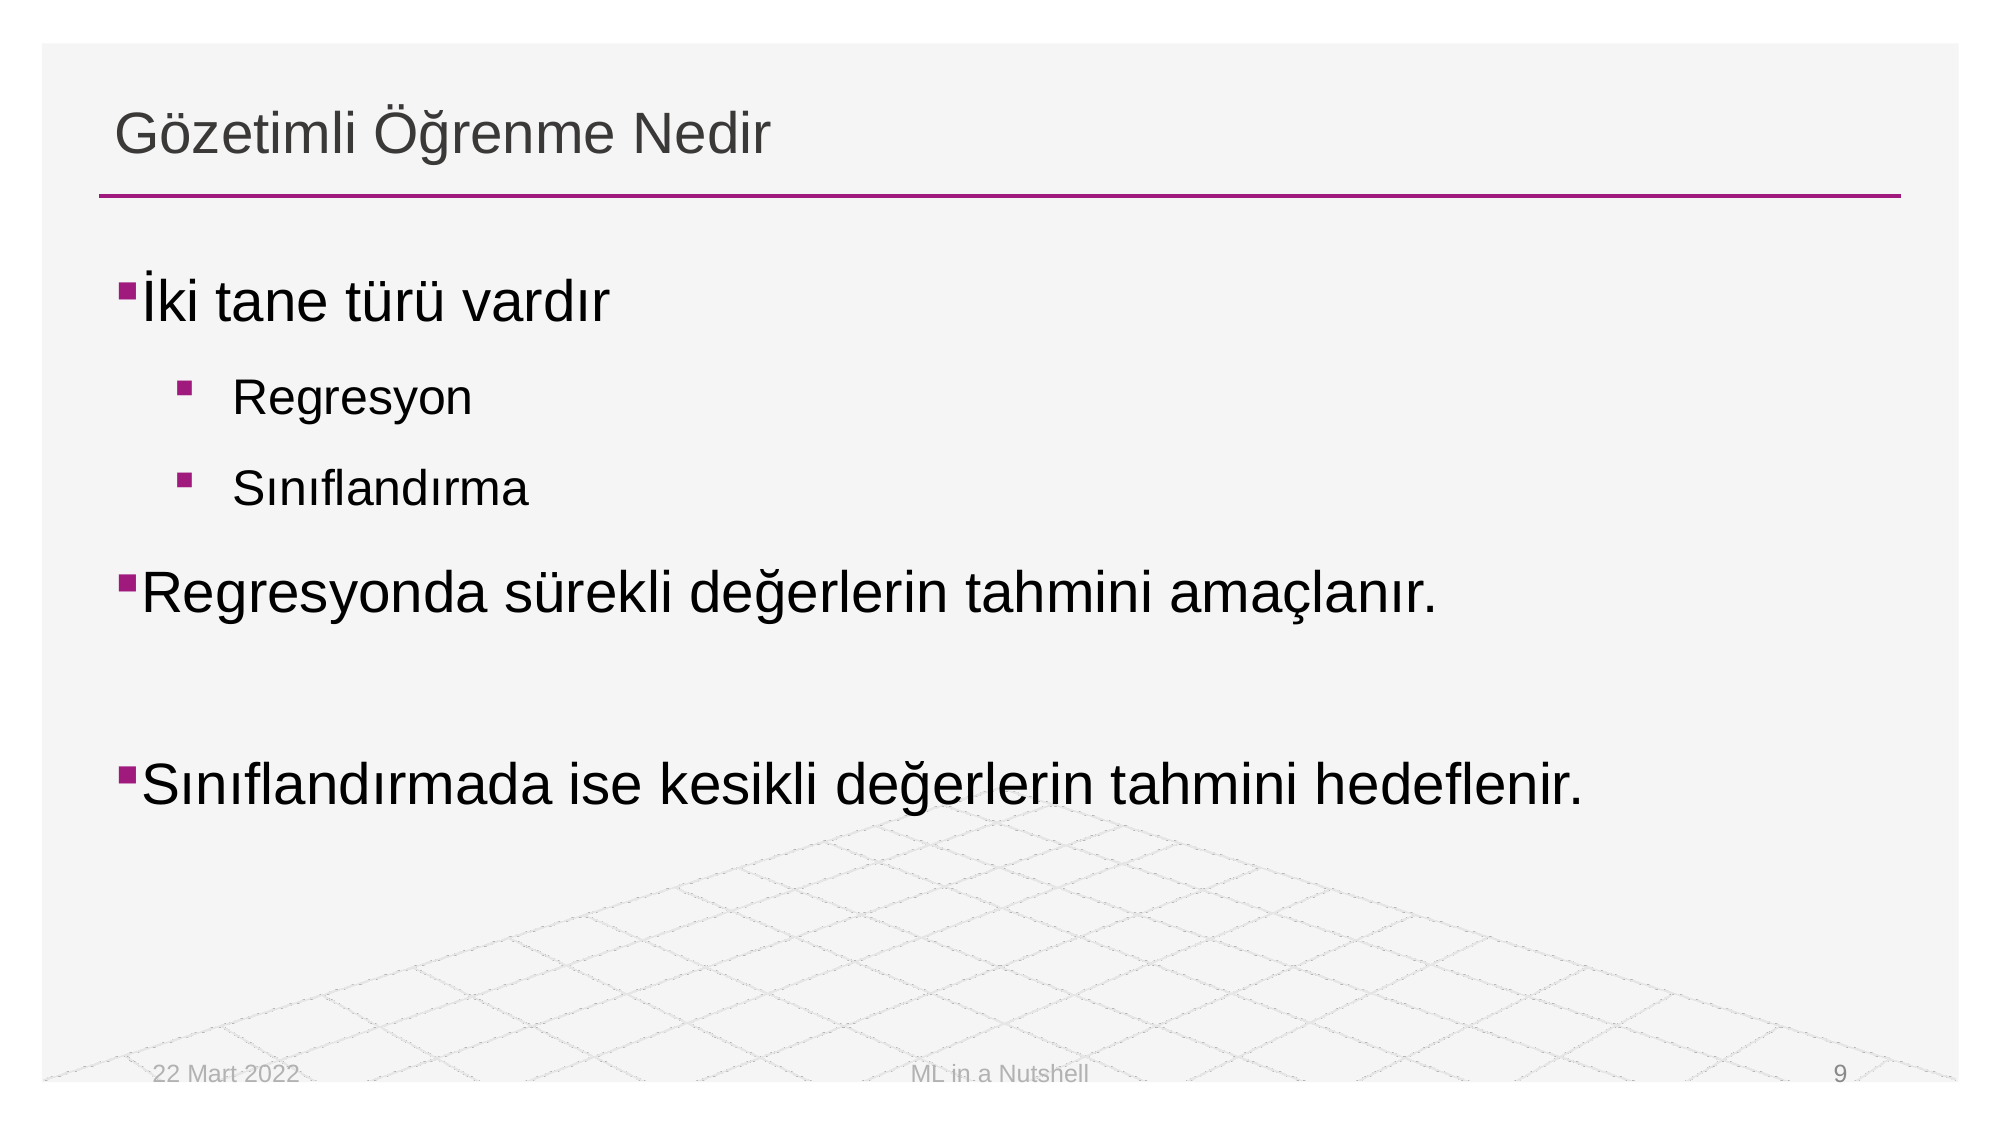

# Gözetimli Öğrenme Nedir
İki tane türü vardır
Regresyon
Sınıflandırma
Regresyonda sürekli değerlerin tahmini amaçlanır.

Sınıflandırmada ise kesikli değerlerin tahmini hedeflenir.
22 Mart 2022
ML in a Nutshell
9